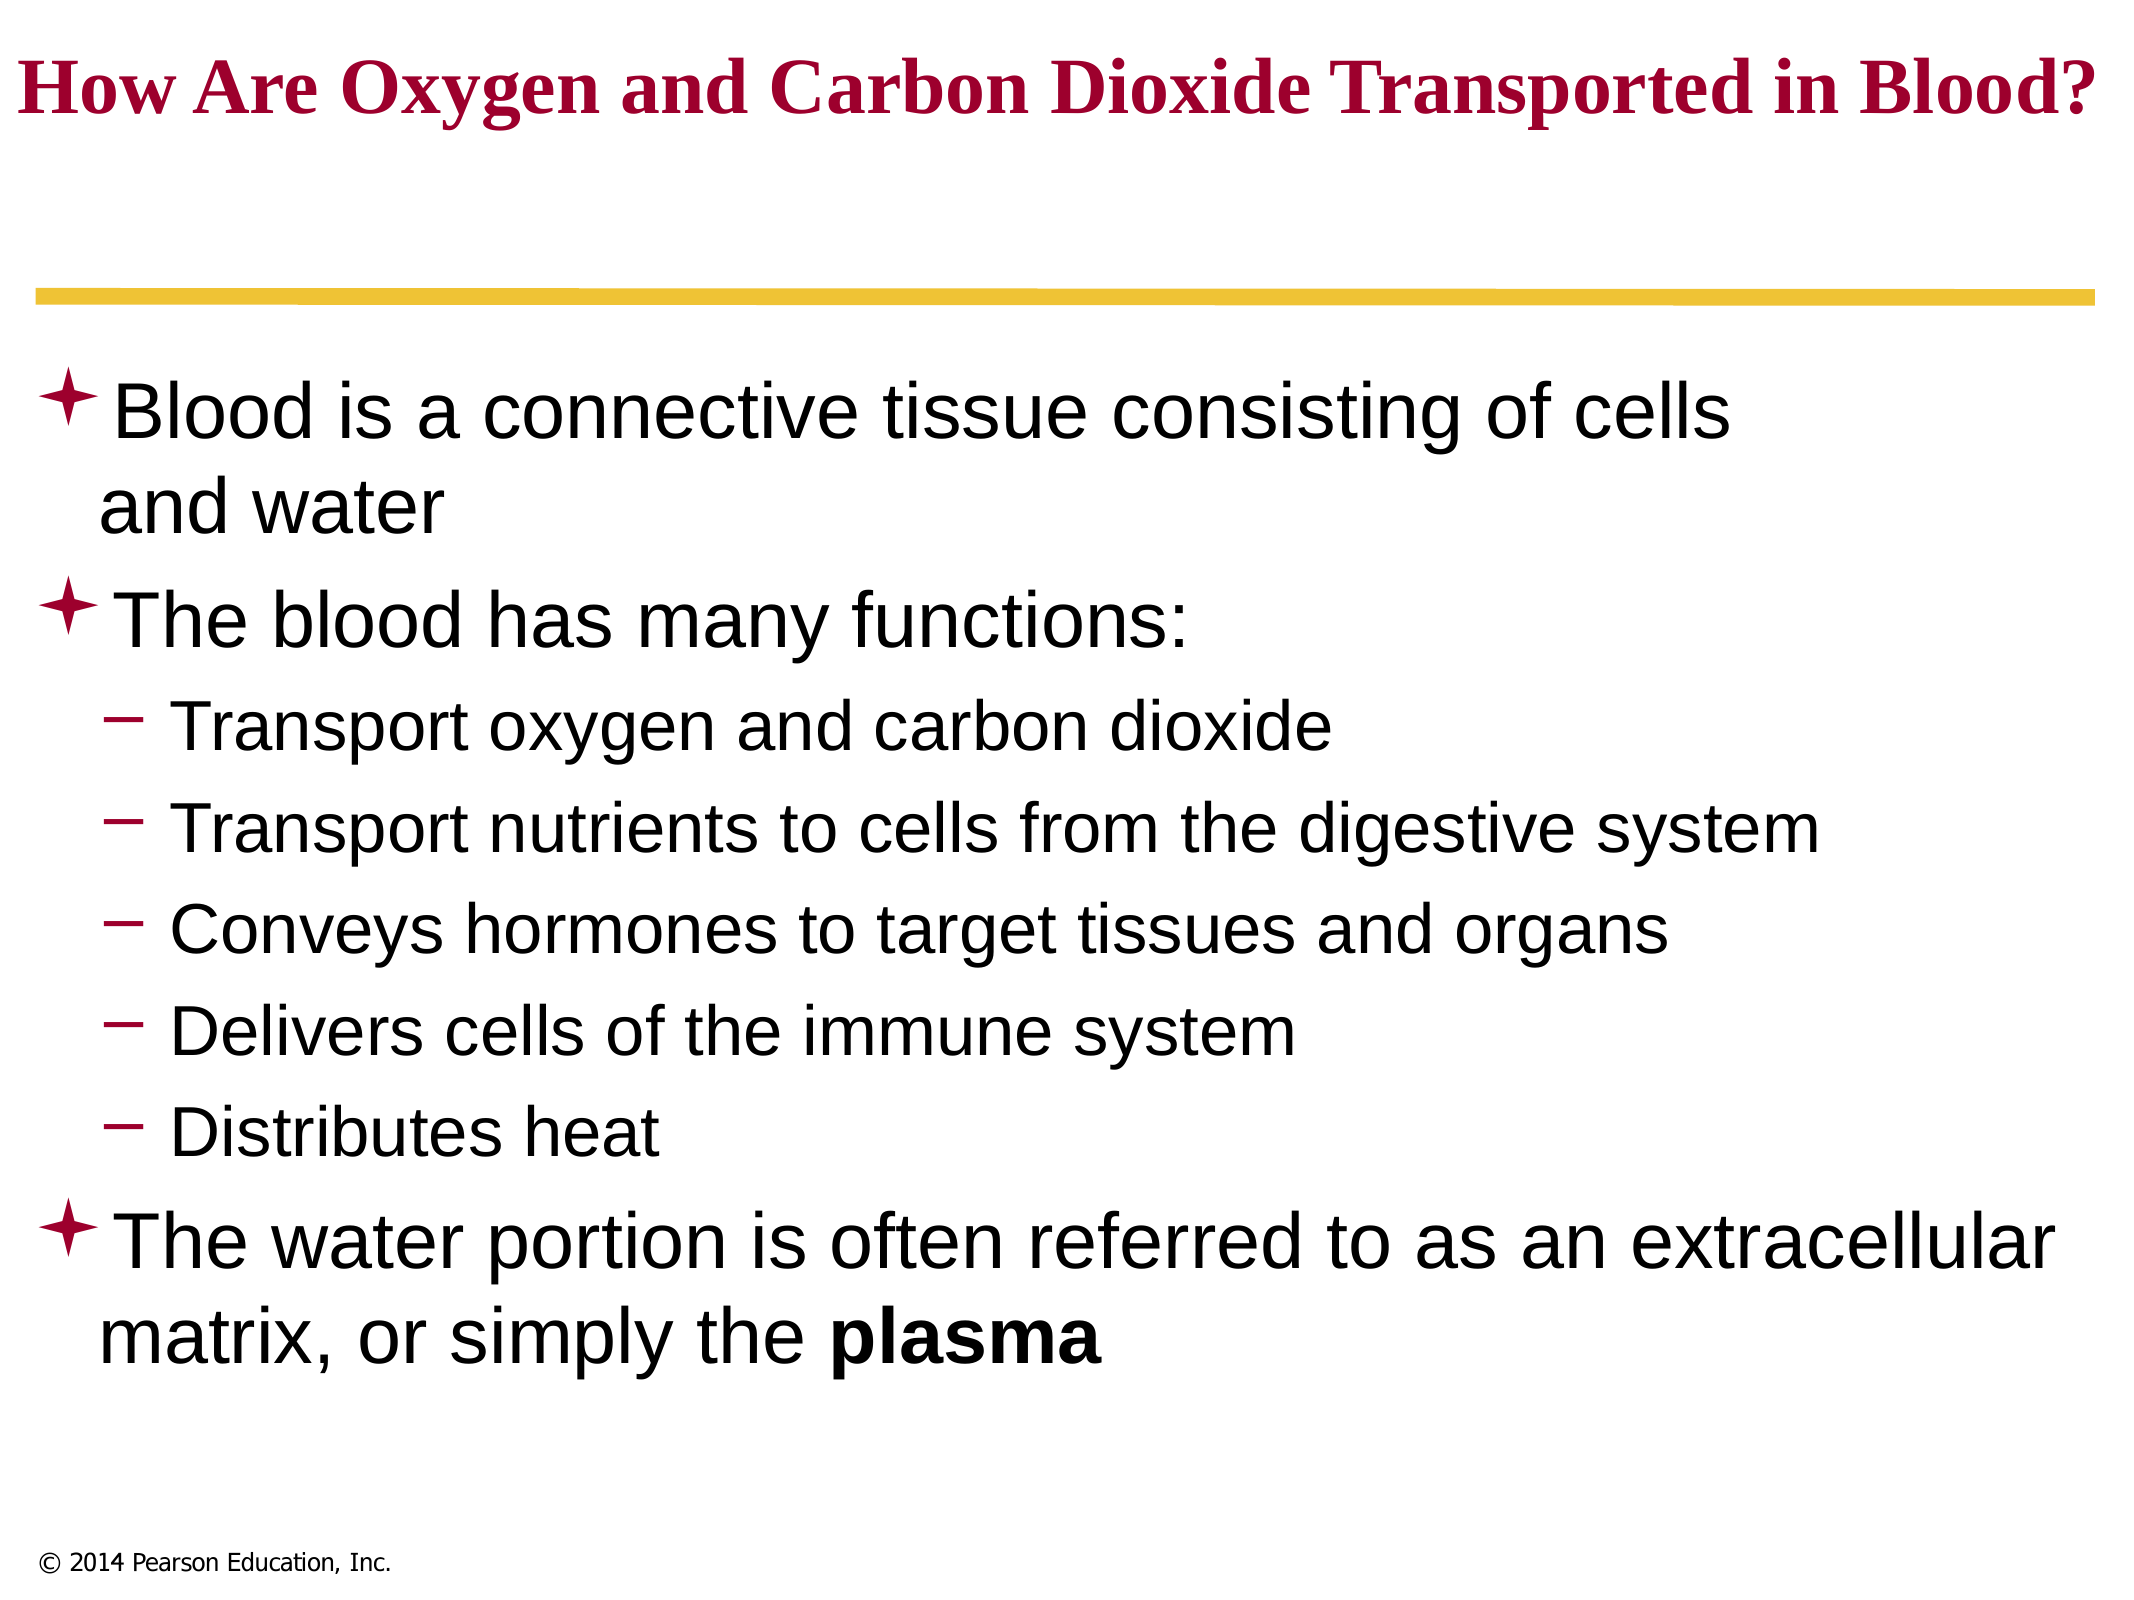

How Are Oxygen and Carbon Dioxide Transported in Blood?

Blood is a connective tissue consisting of cells
and water
The blood has many functions:
Transport oxygen and carbon dioxide
Transport nutrients to cells from the digestive system
Conveys hormones to target tissues and organs
Delivers cells of the immune system
Distributes heat
The water portion is often referred to as an extracellular matrix, or simply the plasma